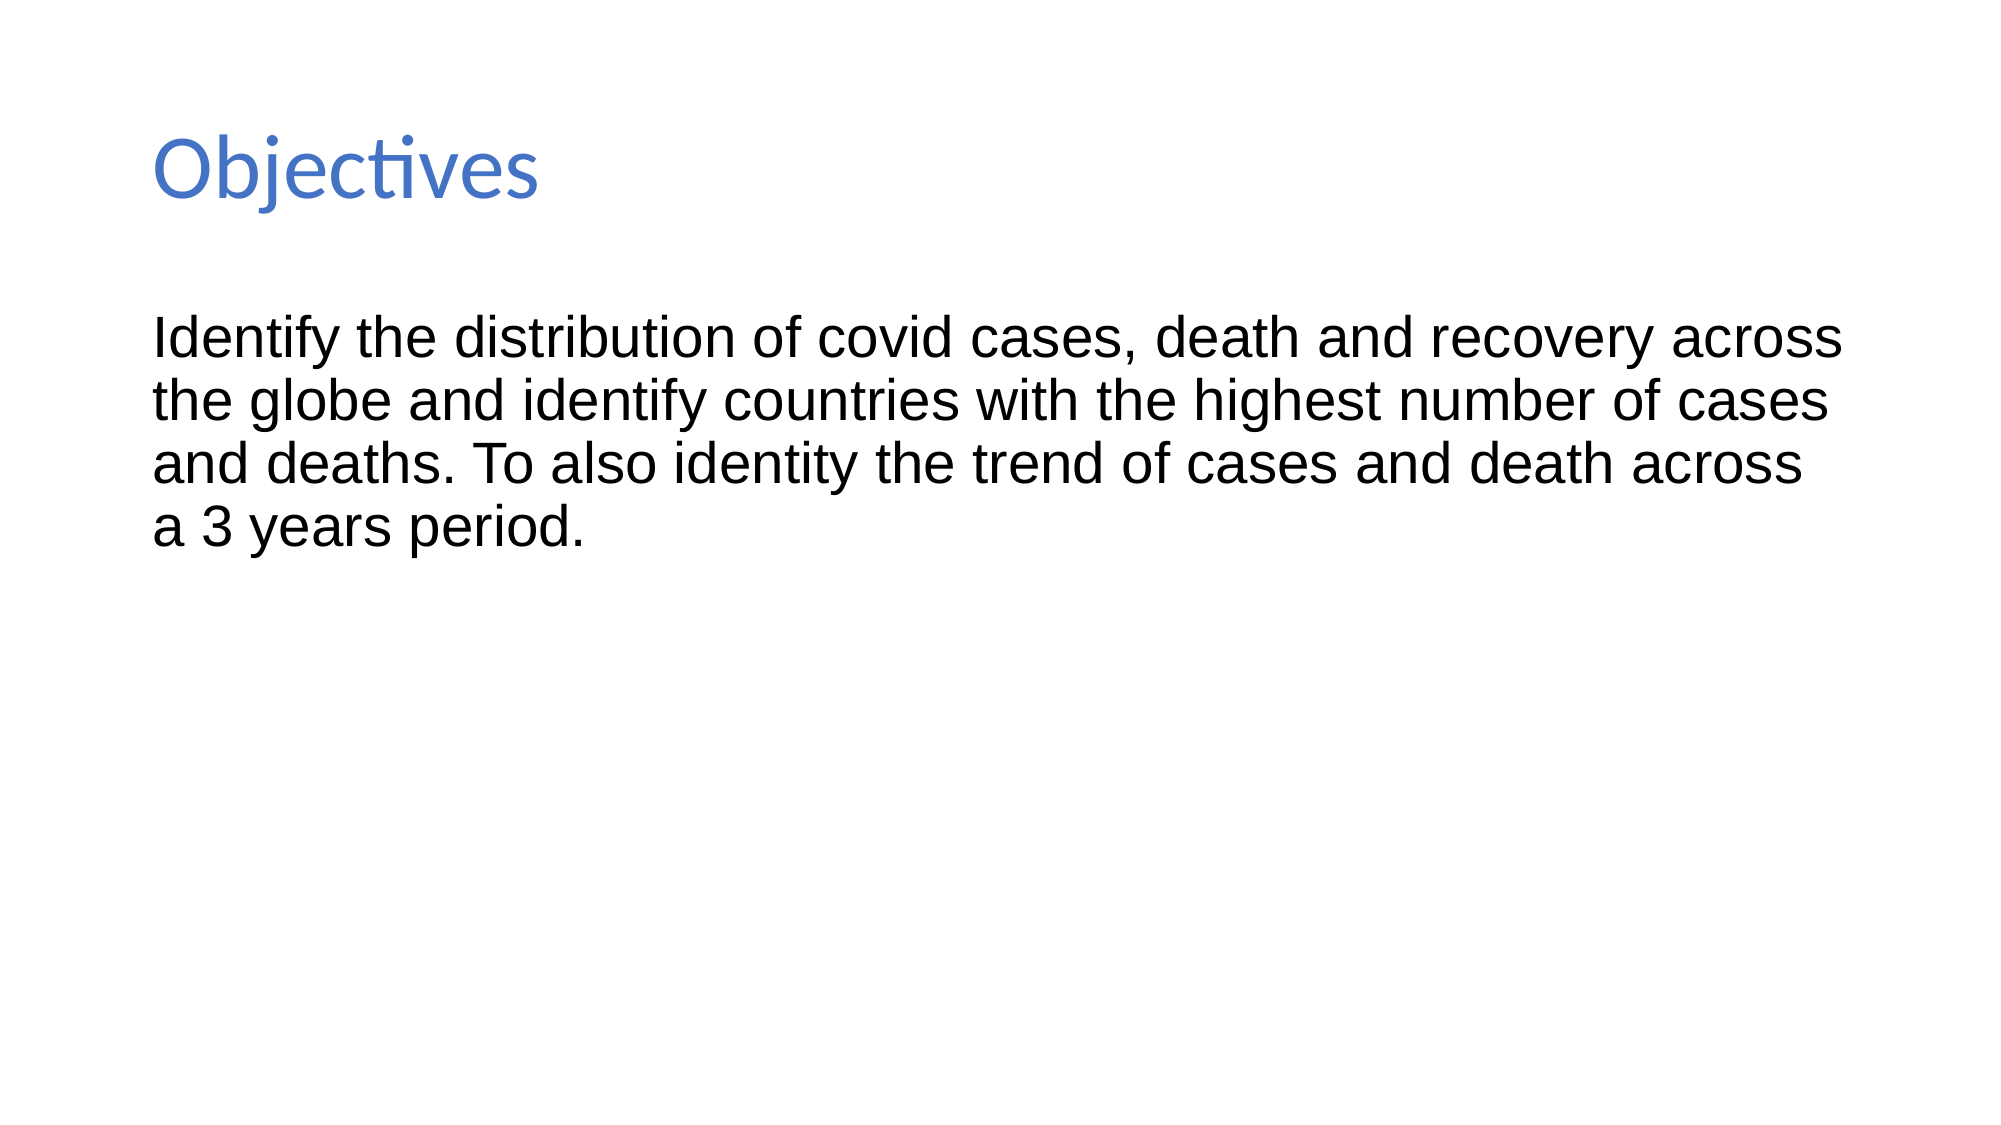

# Objectives
Identify the distribution of covid cases, death and recovery across the globe and identify countries with the highest number of cases and deaths. To also identity the trend of cases and death across a 3 years period.